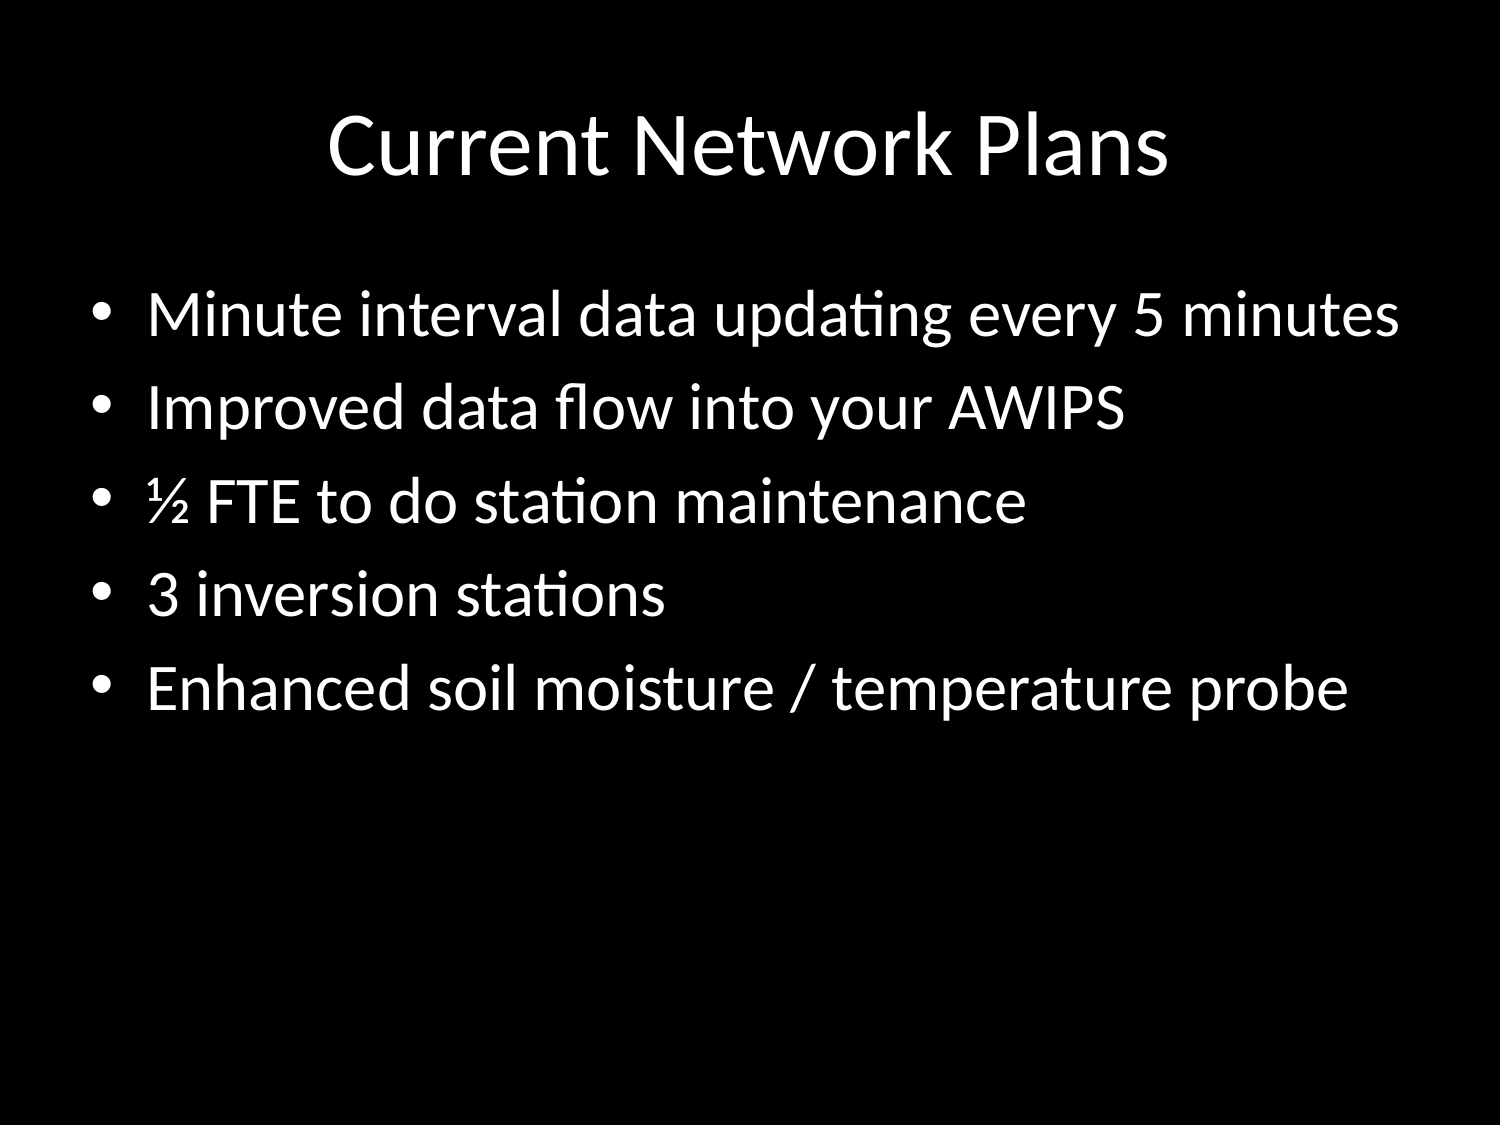

# Current Network Plans
Minute interval data updating every 5 minutes
Improved data flow into your AWIPS
½ FTE to do station maintenance
3 inversion stations
Enhanced soil moisture / temperature probe